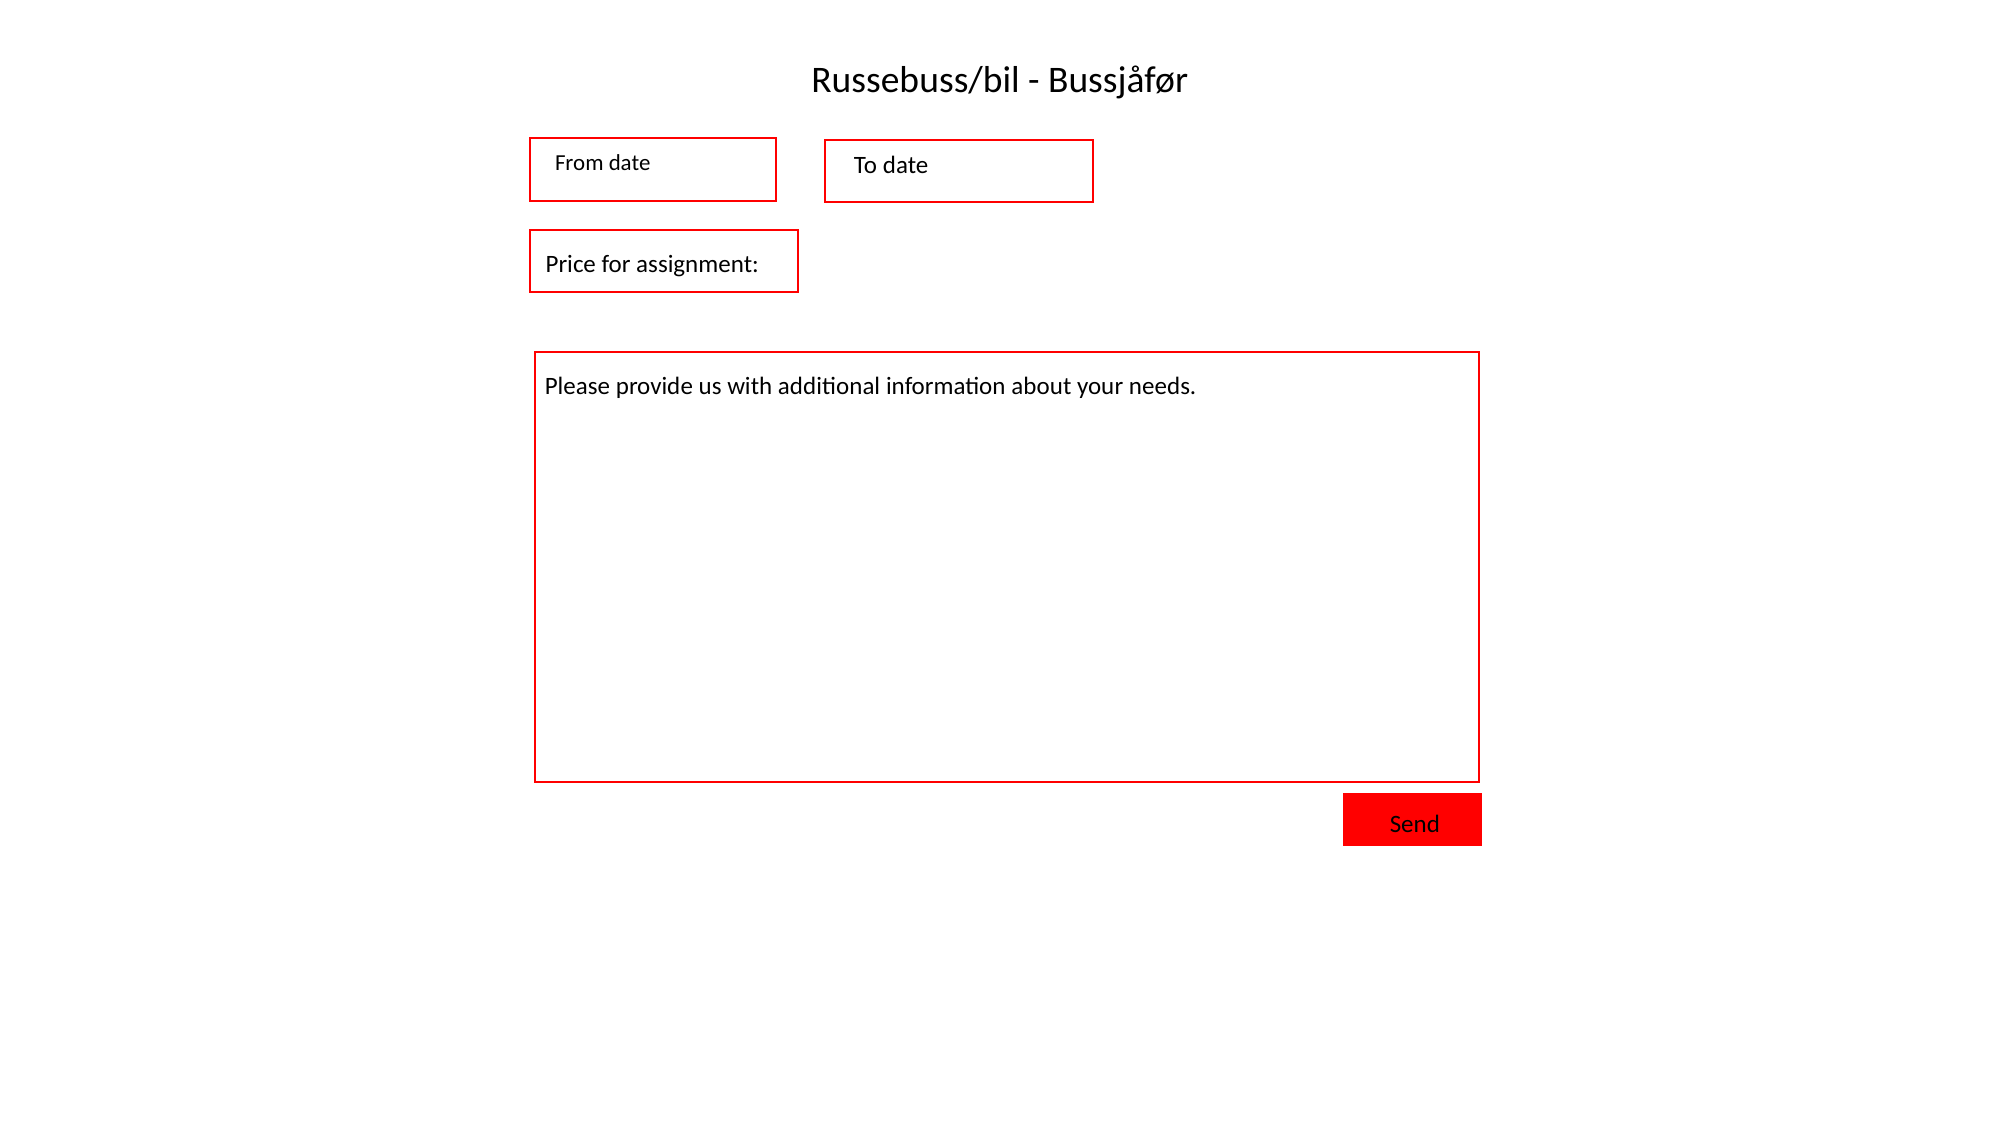

Russebuss/bil - Bussjåfør

From date

To date

Price for assignment:

Number of diploms
Please provide us with additional information about your needs.

Send